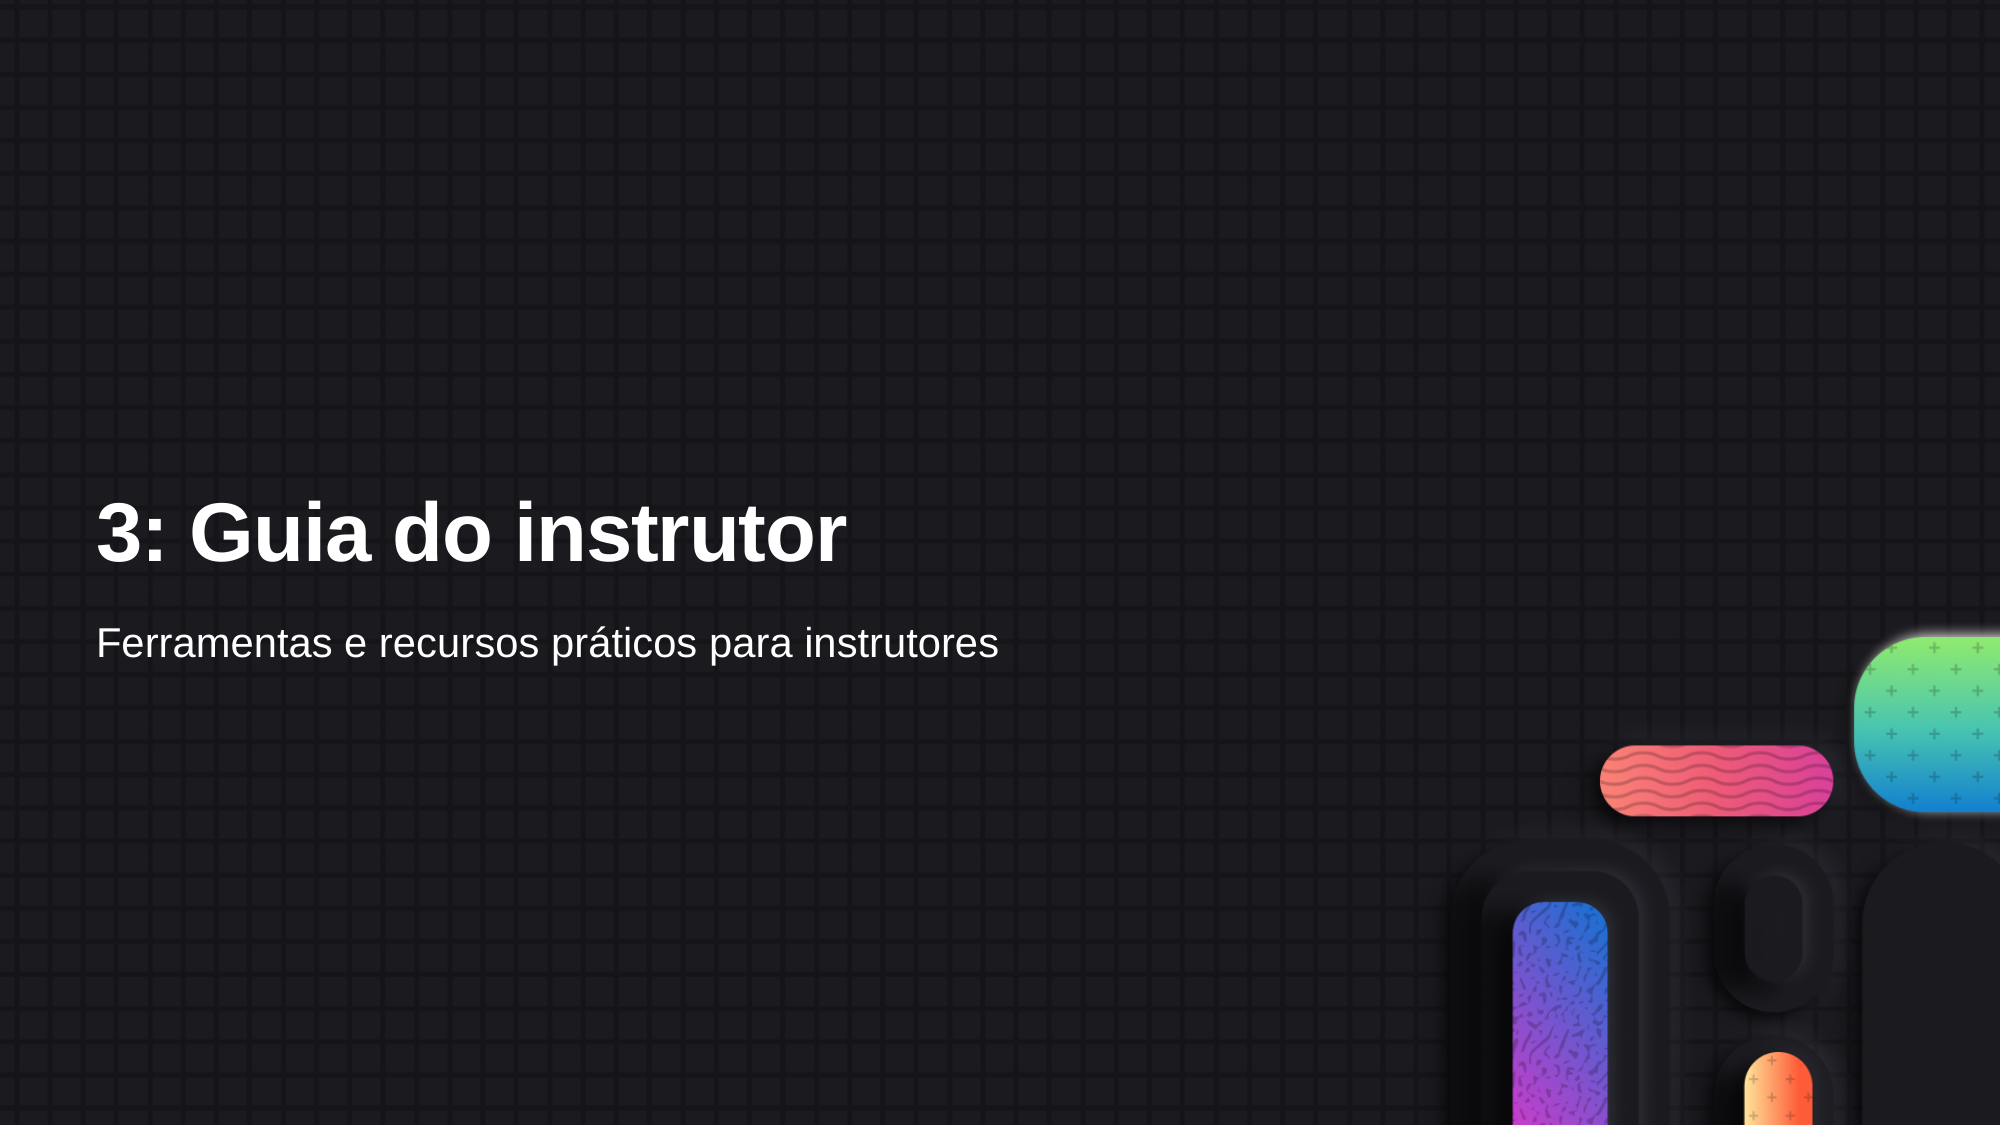

# 3: Guia do instrutor
Ferramentas e recursos práticos para instrutores